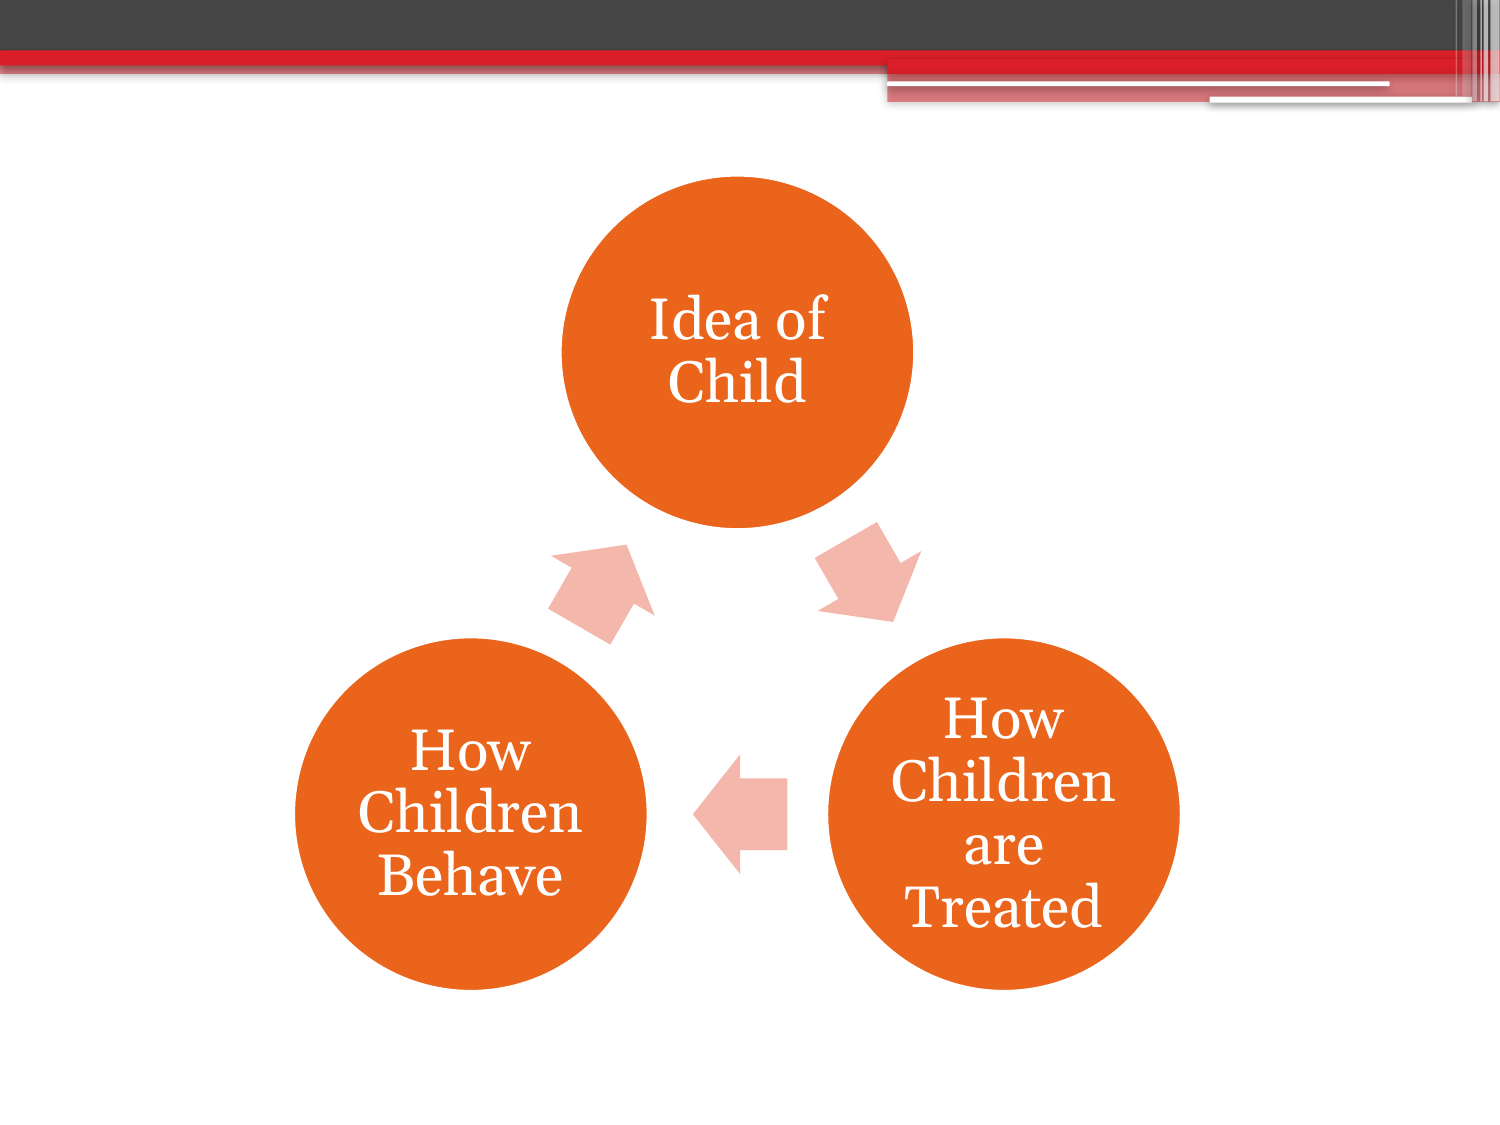

Idea of Child

How Children are Treated

How Children Behave